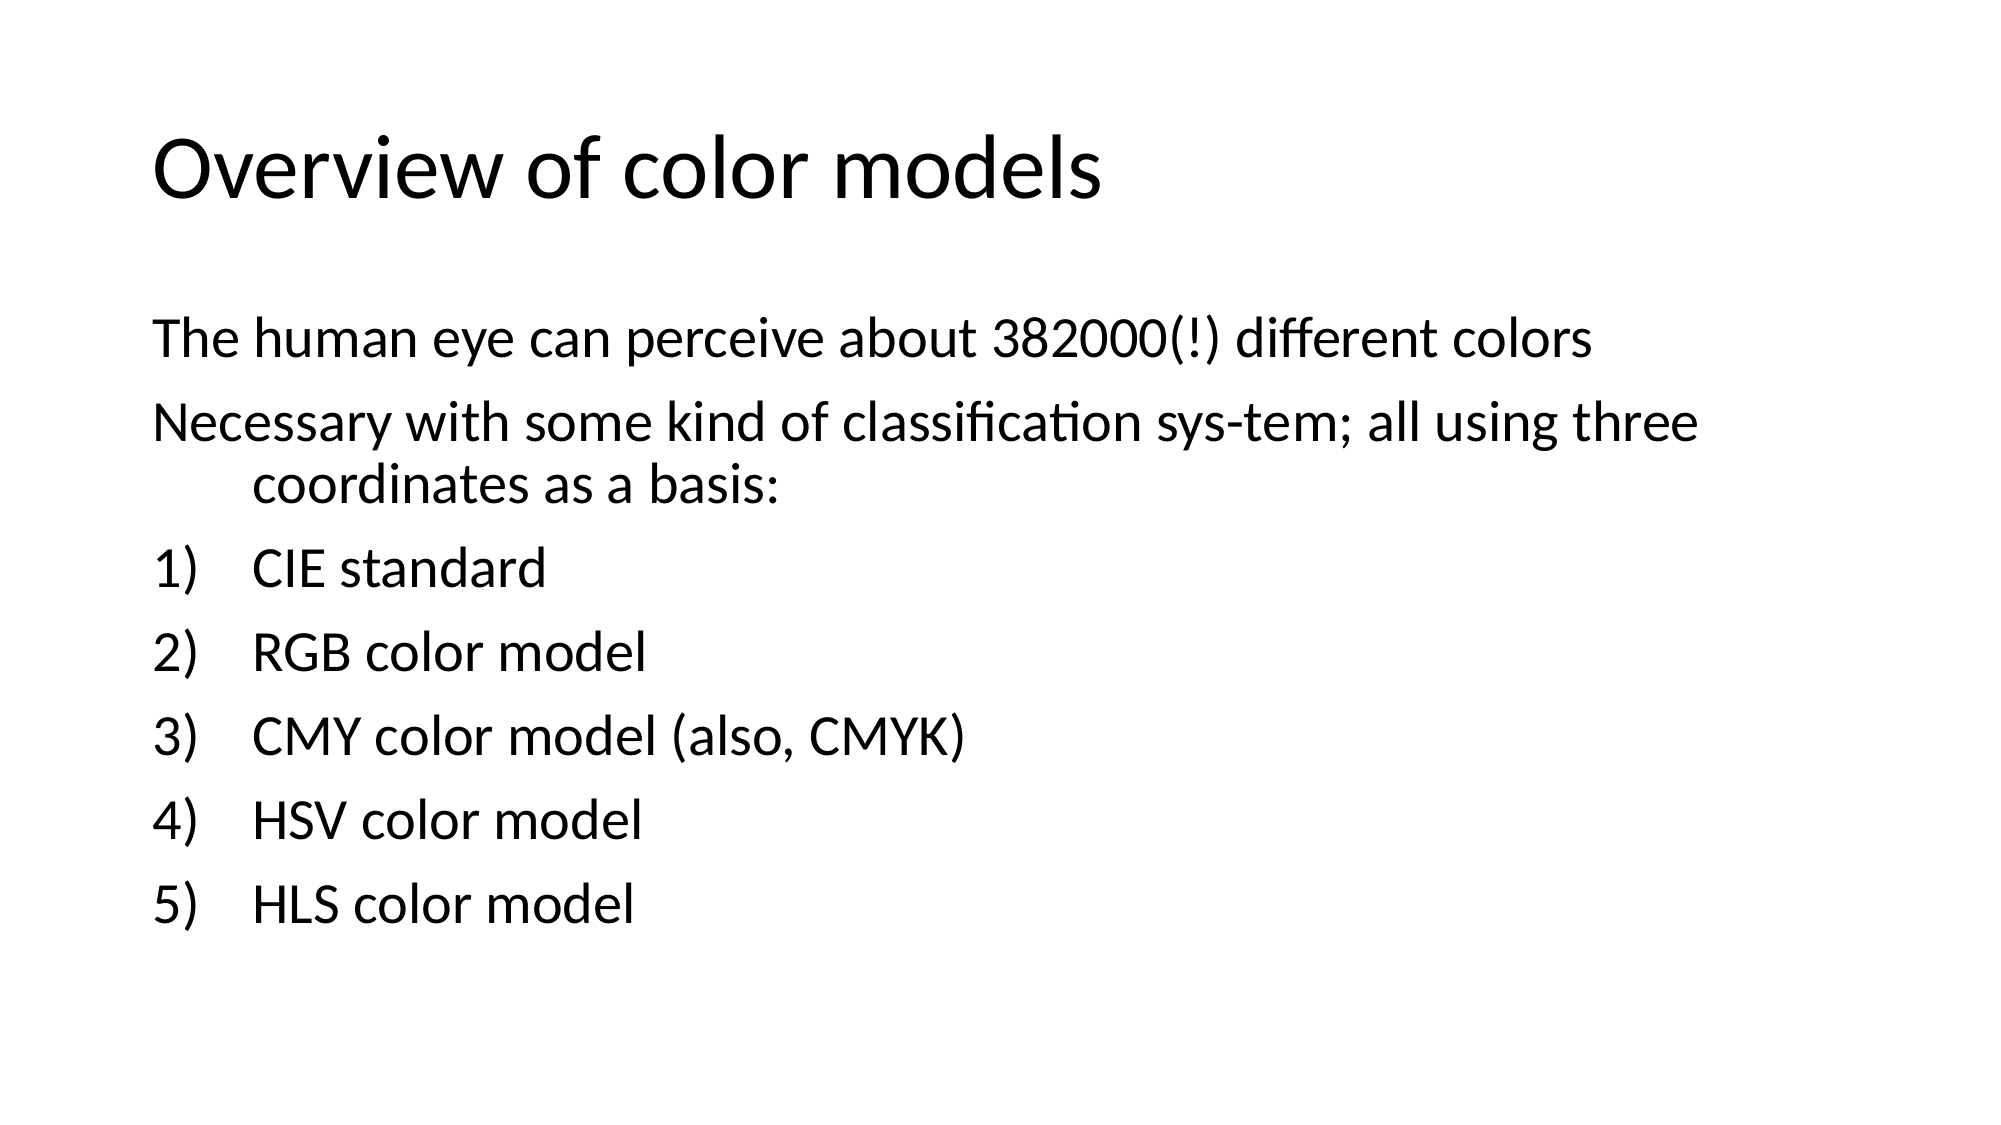

# Overview of color models
The human eye can perceive about 382000(!) different colors
Necessary with some kind of classification sys-tem; all using three coordinates as a basis:
CIE standard
RGB color model
CMY color model (also, CMYK)
HSV color model
HLS color model